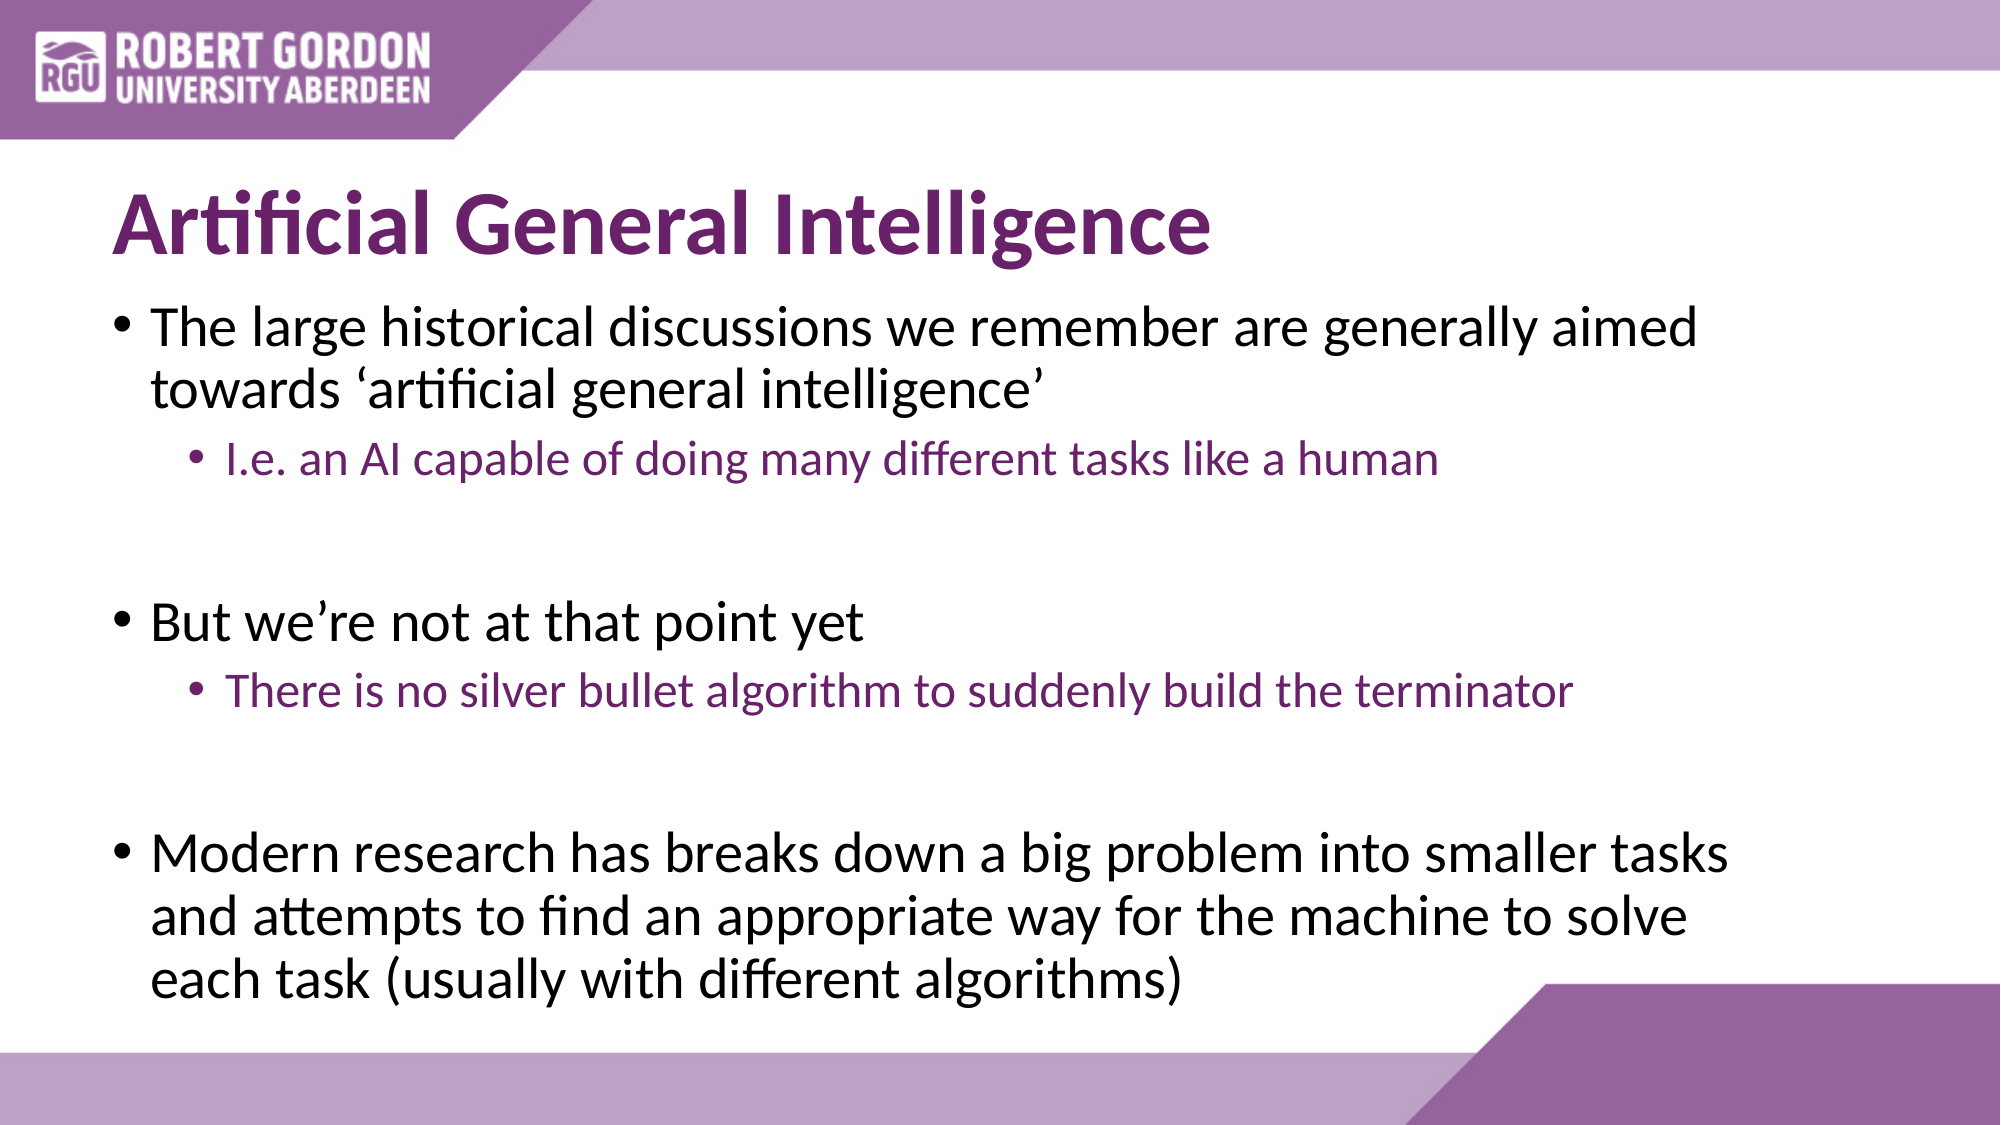

# Artificial General Intelligence
The large historical discussions we remember are generally aimed towards ‘artificial general intelligence’
I.e. an AI capable of doing many different tasks like a human

But we’re not at that point yet
There is no silver bullet algorithm to suddenly build the terminator

Modern research has breaks down a big problem into smaller tasks and attempts to find an appropriate way for the machine to solve each task (usually with different algorithms)